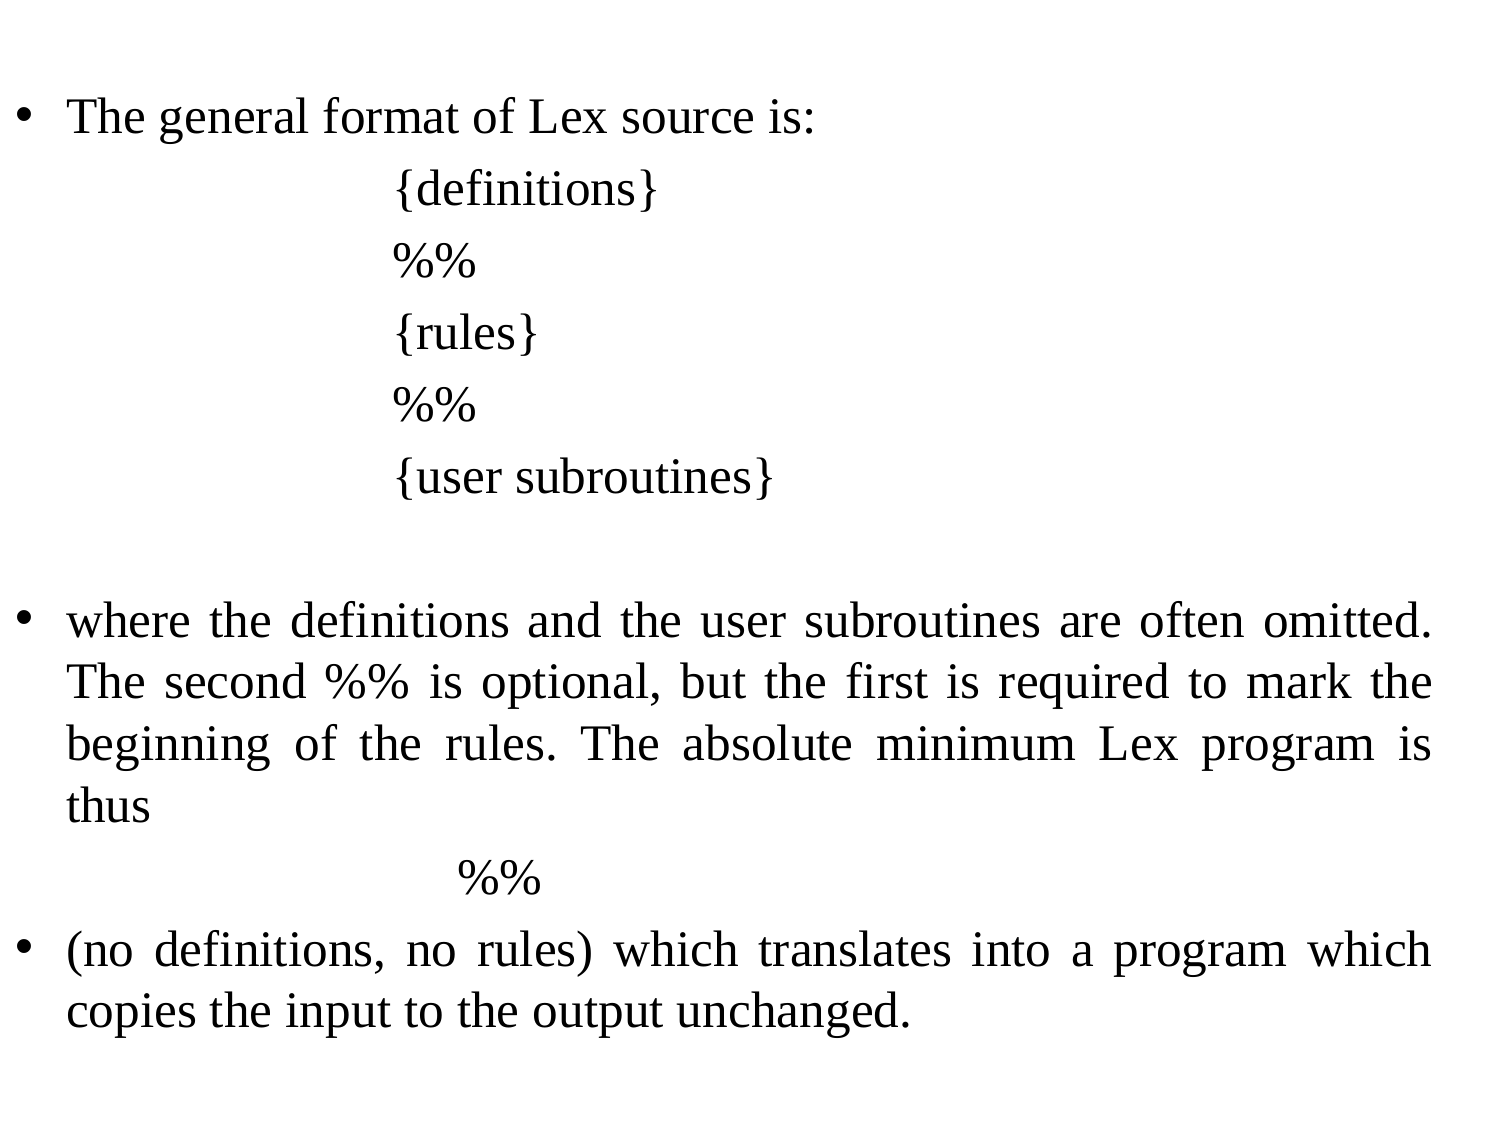

The general format of Lex source is:
                             {definitions}
                             %%
                             {rules}
                             %%
                             {user subroutines}

where the definitions and the user subroutines are often omitted. The second %% is optional, but the first is required to mark the beginning of the rules. The absolute minimum Lex program is thus
                                  %%
(no definitions, no rules) which translates into a program which copies the input to the output unchanged.